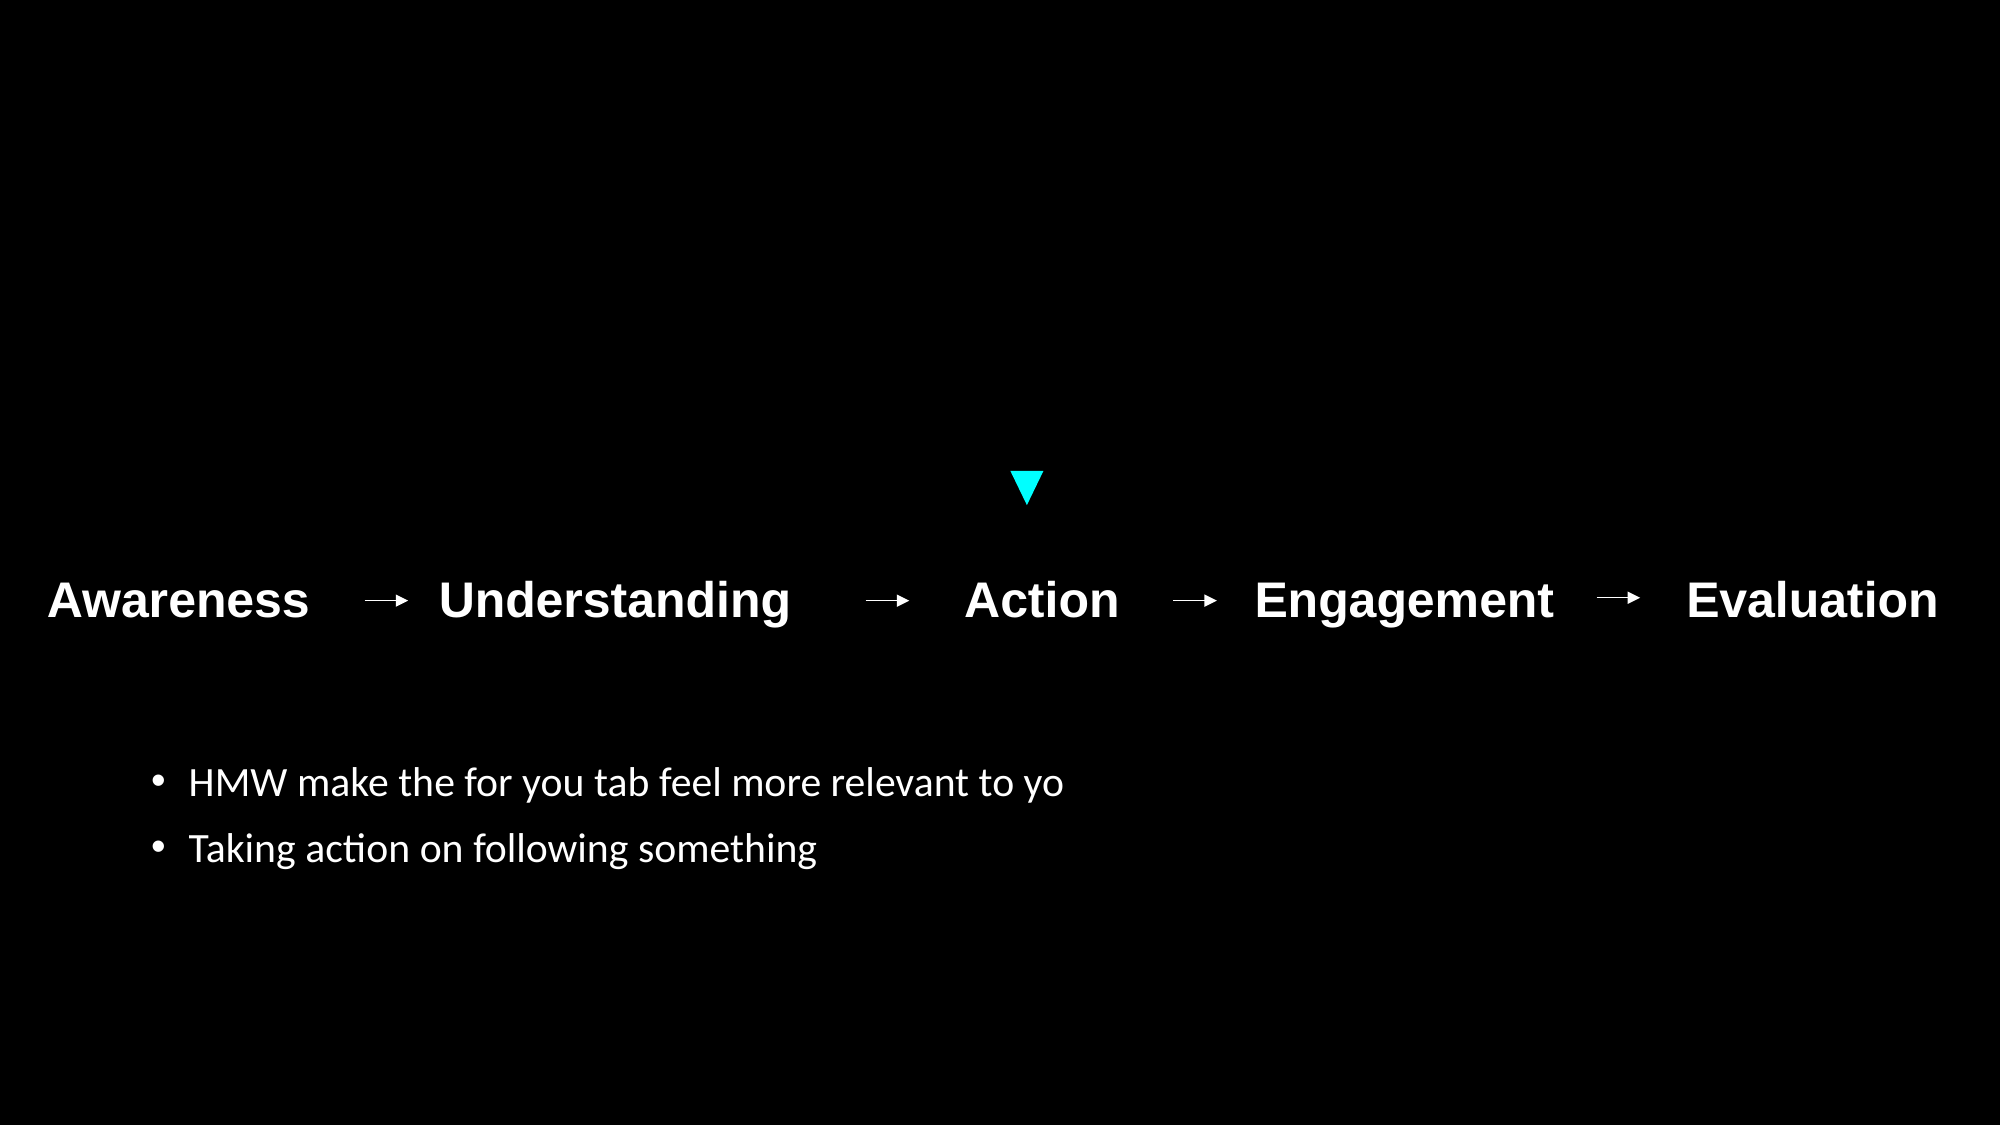

Evaluation
Awareness
Understanding
Action
Engagement
HMW make the for you tab feel more relevant to yo
Taking action on following something